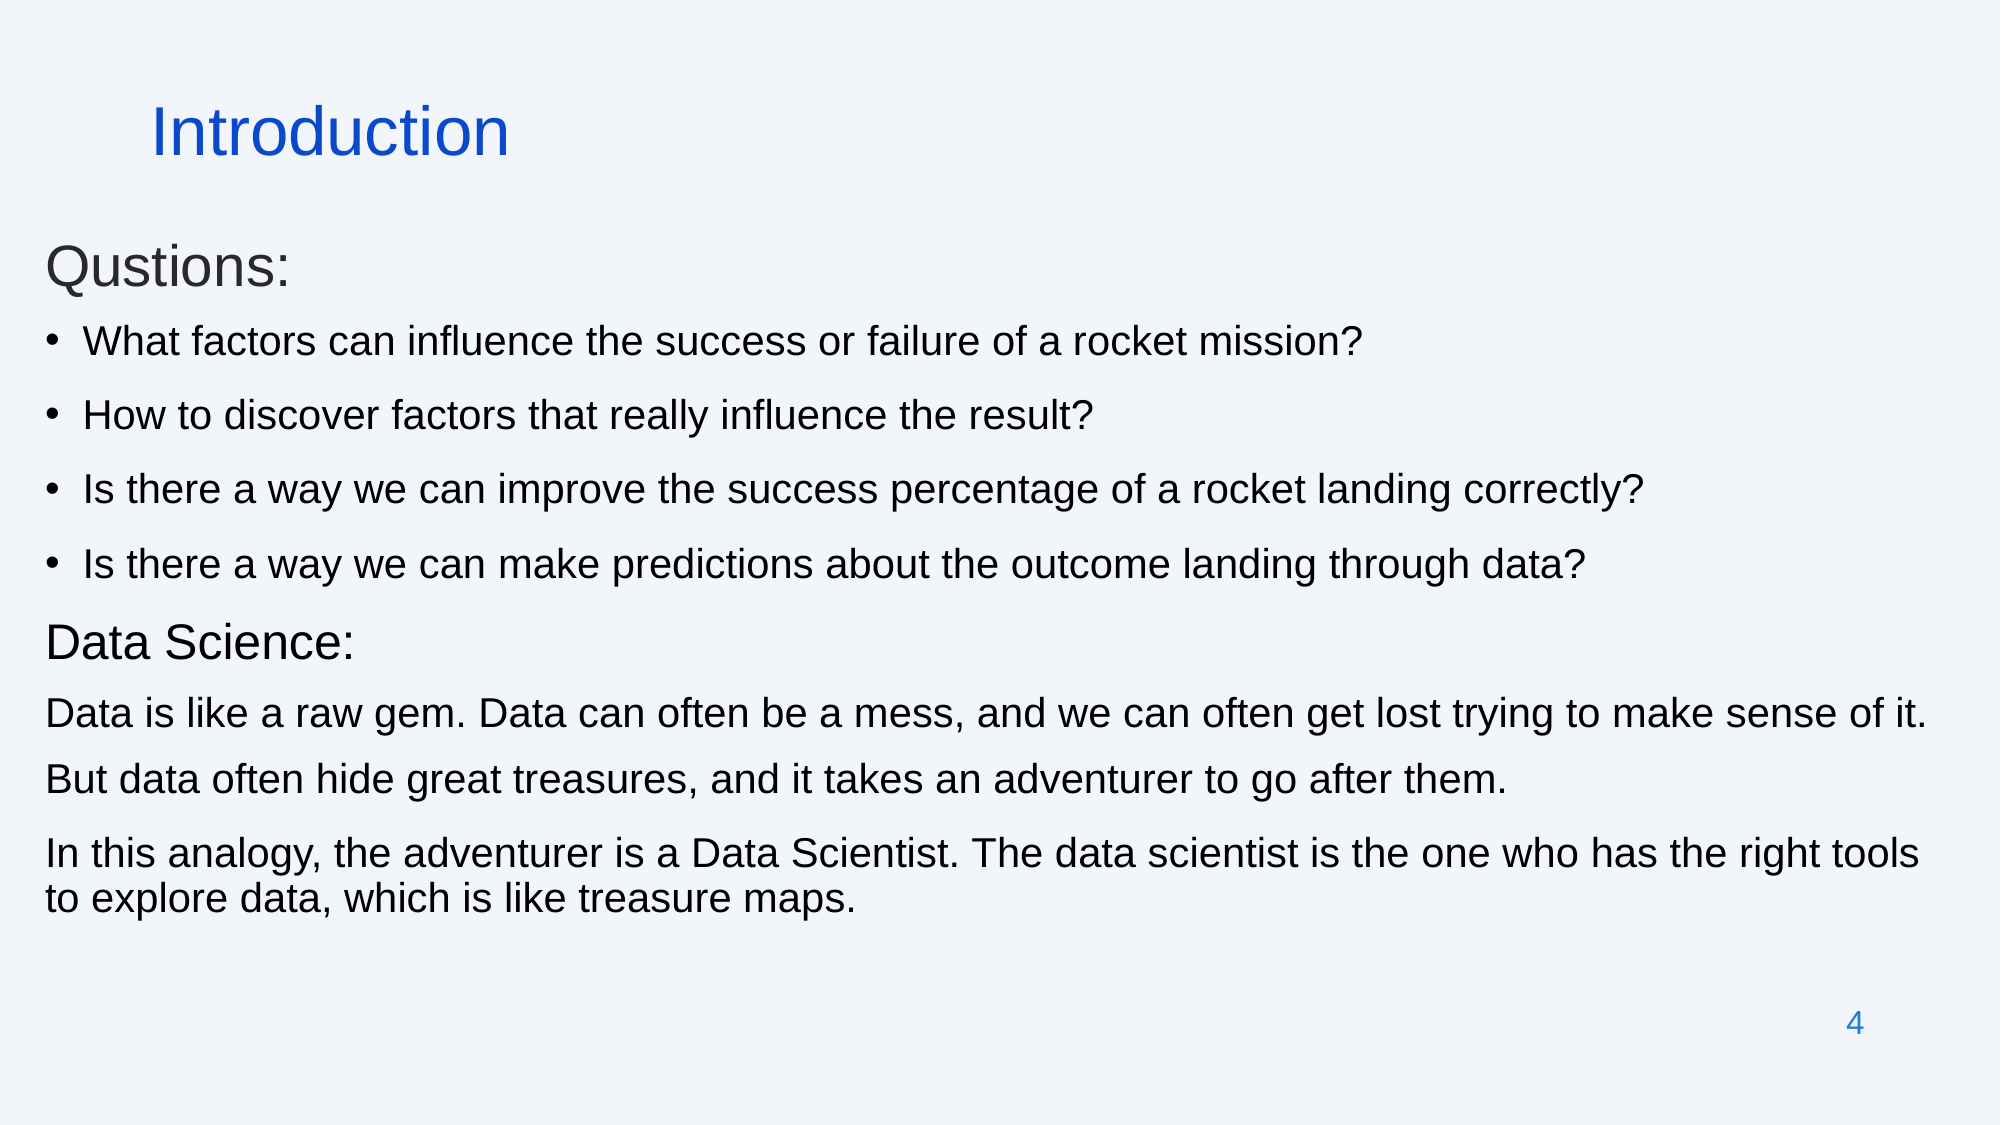

Introduction
Qustions:
What factors can influence the success or failure of a rocket mission?
How to discover factors that really influence the result?
Is there a way we can improve the success percentage of a rocket landing correctly?
Is there a way we can make predictions about the outcome landing through data?
Data Science:
Data is like a raw gem. Data can often be a mess, and we can often get lost trying to make sense of it.
But data often hide great treasures, and it takes an adventurer to go after them.
In this analogy, the adventurer is a Data Scientist. The data scientist is the one who has the right tools to explore data, which is like treasure maps.
4